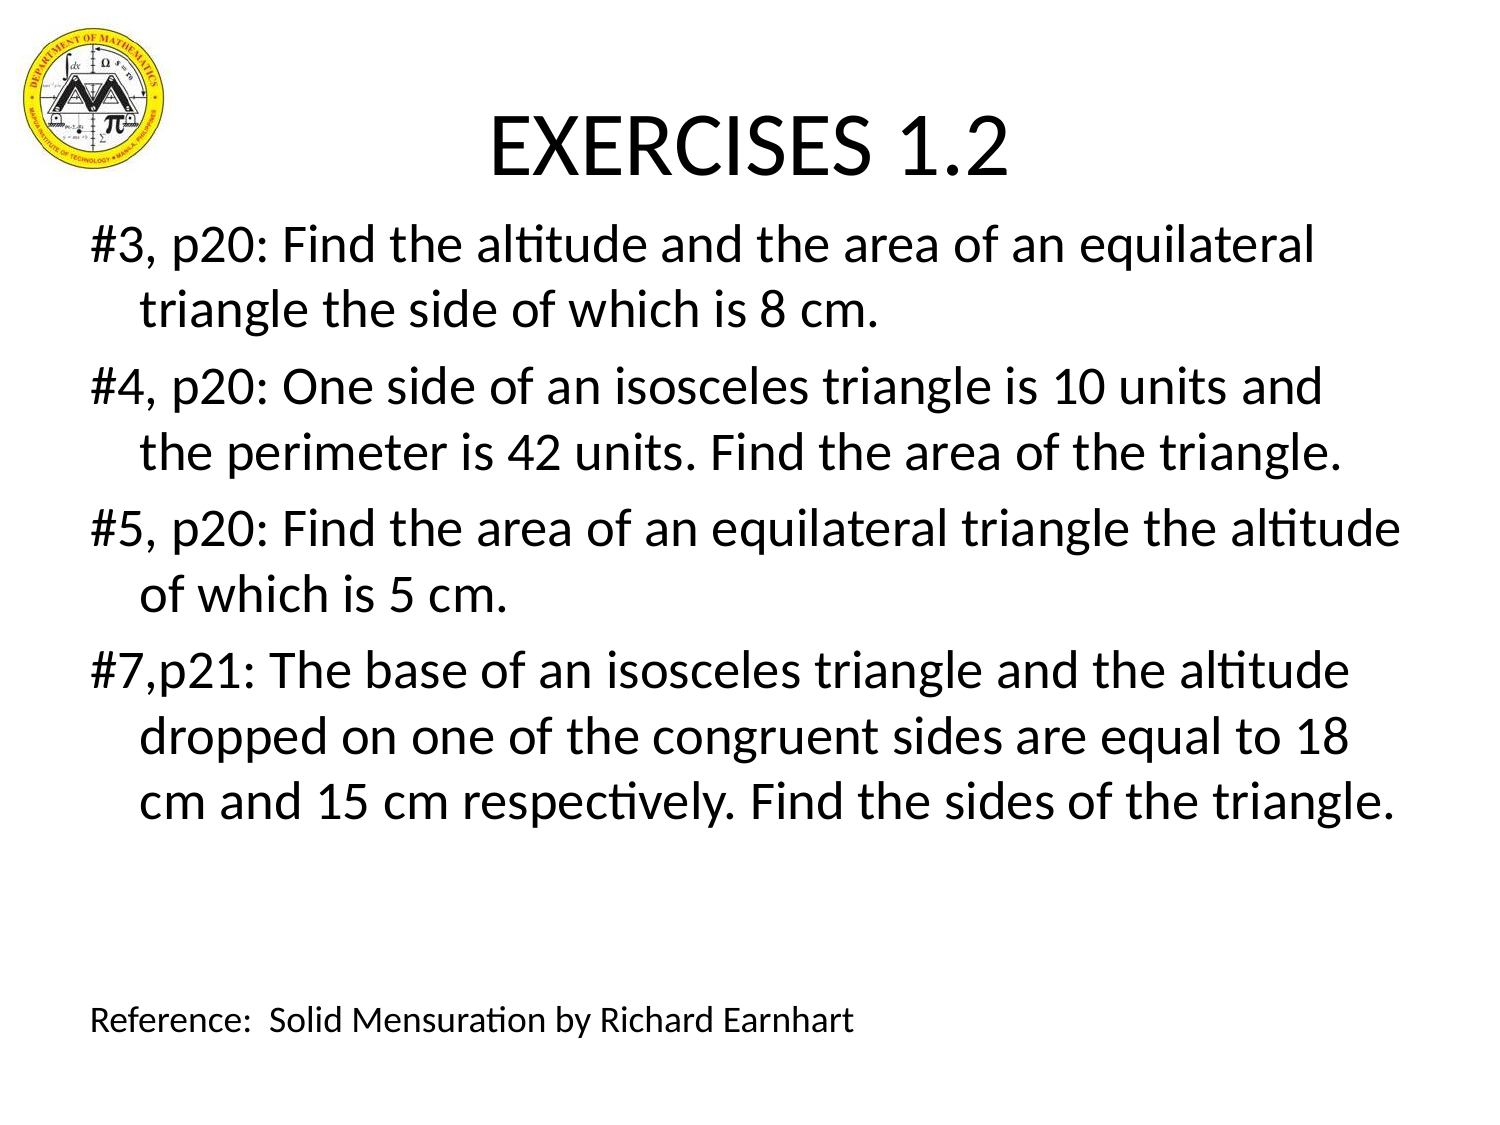

# EXERCISES 1.2
#3, p20: Find the altitude and the area of an equilateral triangle the side of which is 8 cm.
#4, p20: One side of an isosceles triangle is 10 units and the perimeter is 42 units. Find the area of the triangle.
#5, p20: Find the area of an equilateral triangle the altitude of which is 5 cm.
#7,p21: The base of an isosceles triangle and the altitude dropped on one of the congruent sides are equal to 18 cm and 15 cm respectively. Find the sides of the triangle.

Reference:  Solid Mensuration by Richard Earnhart